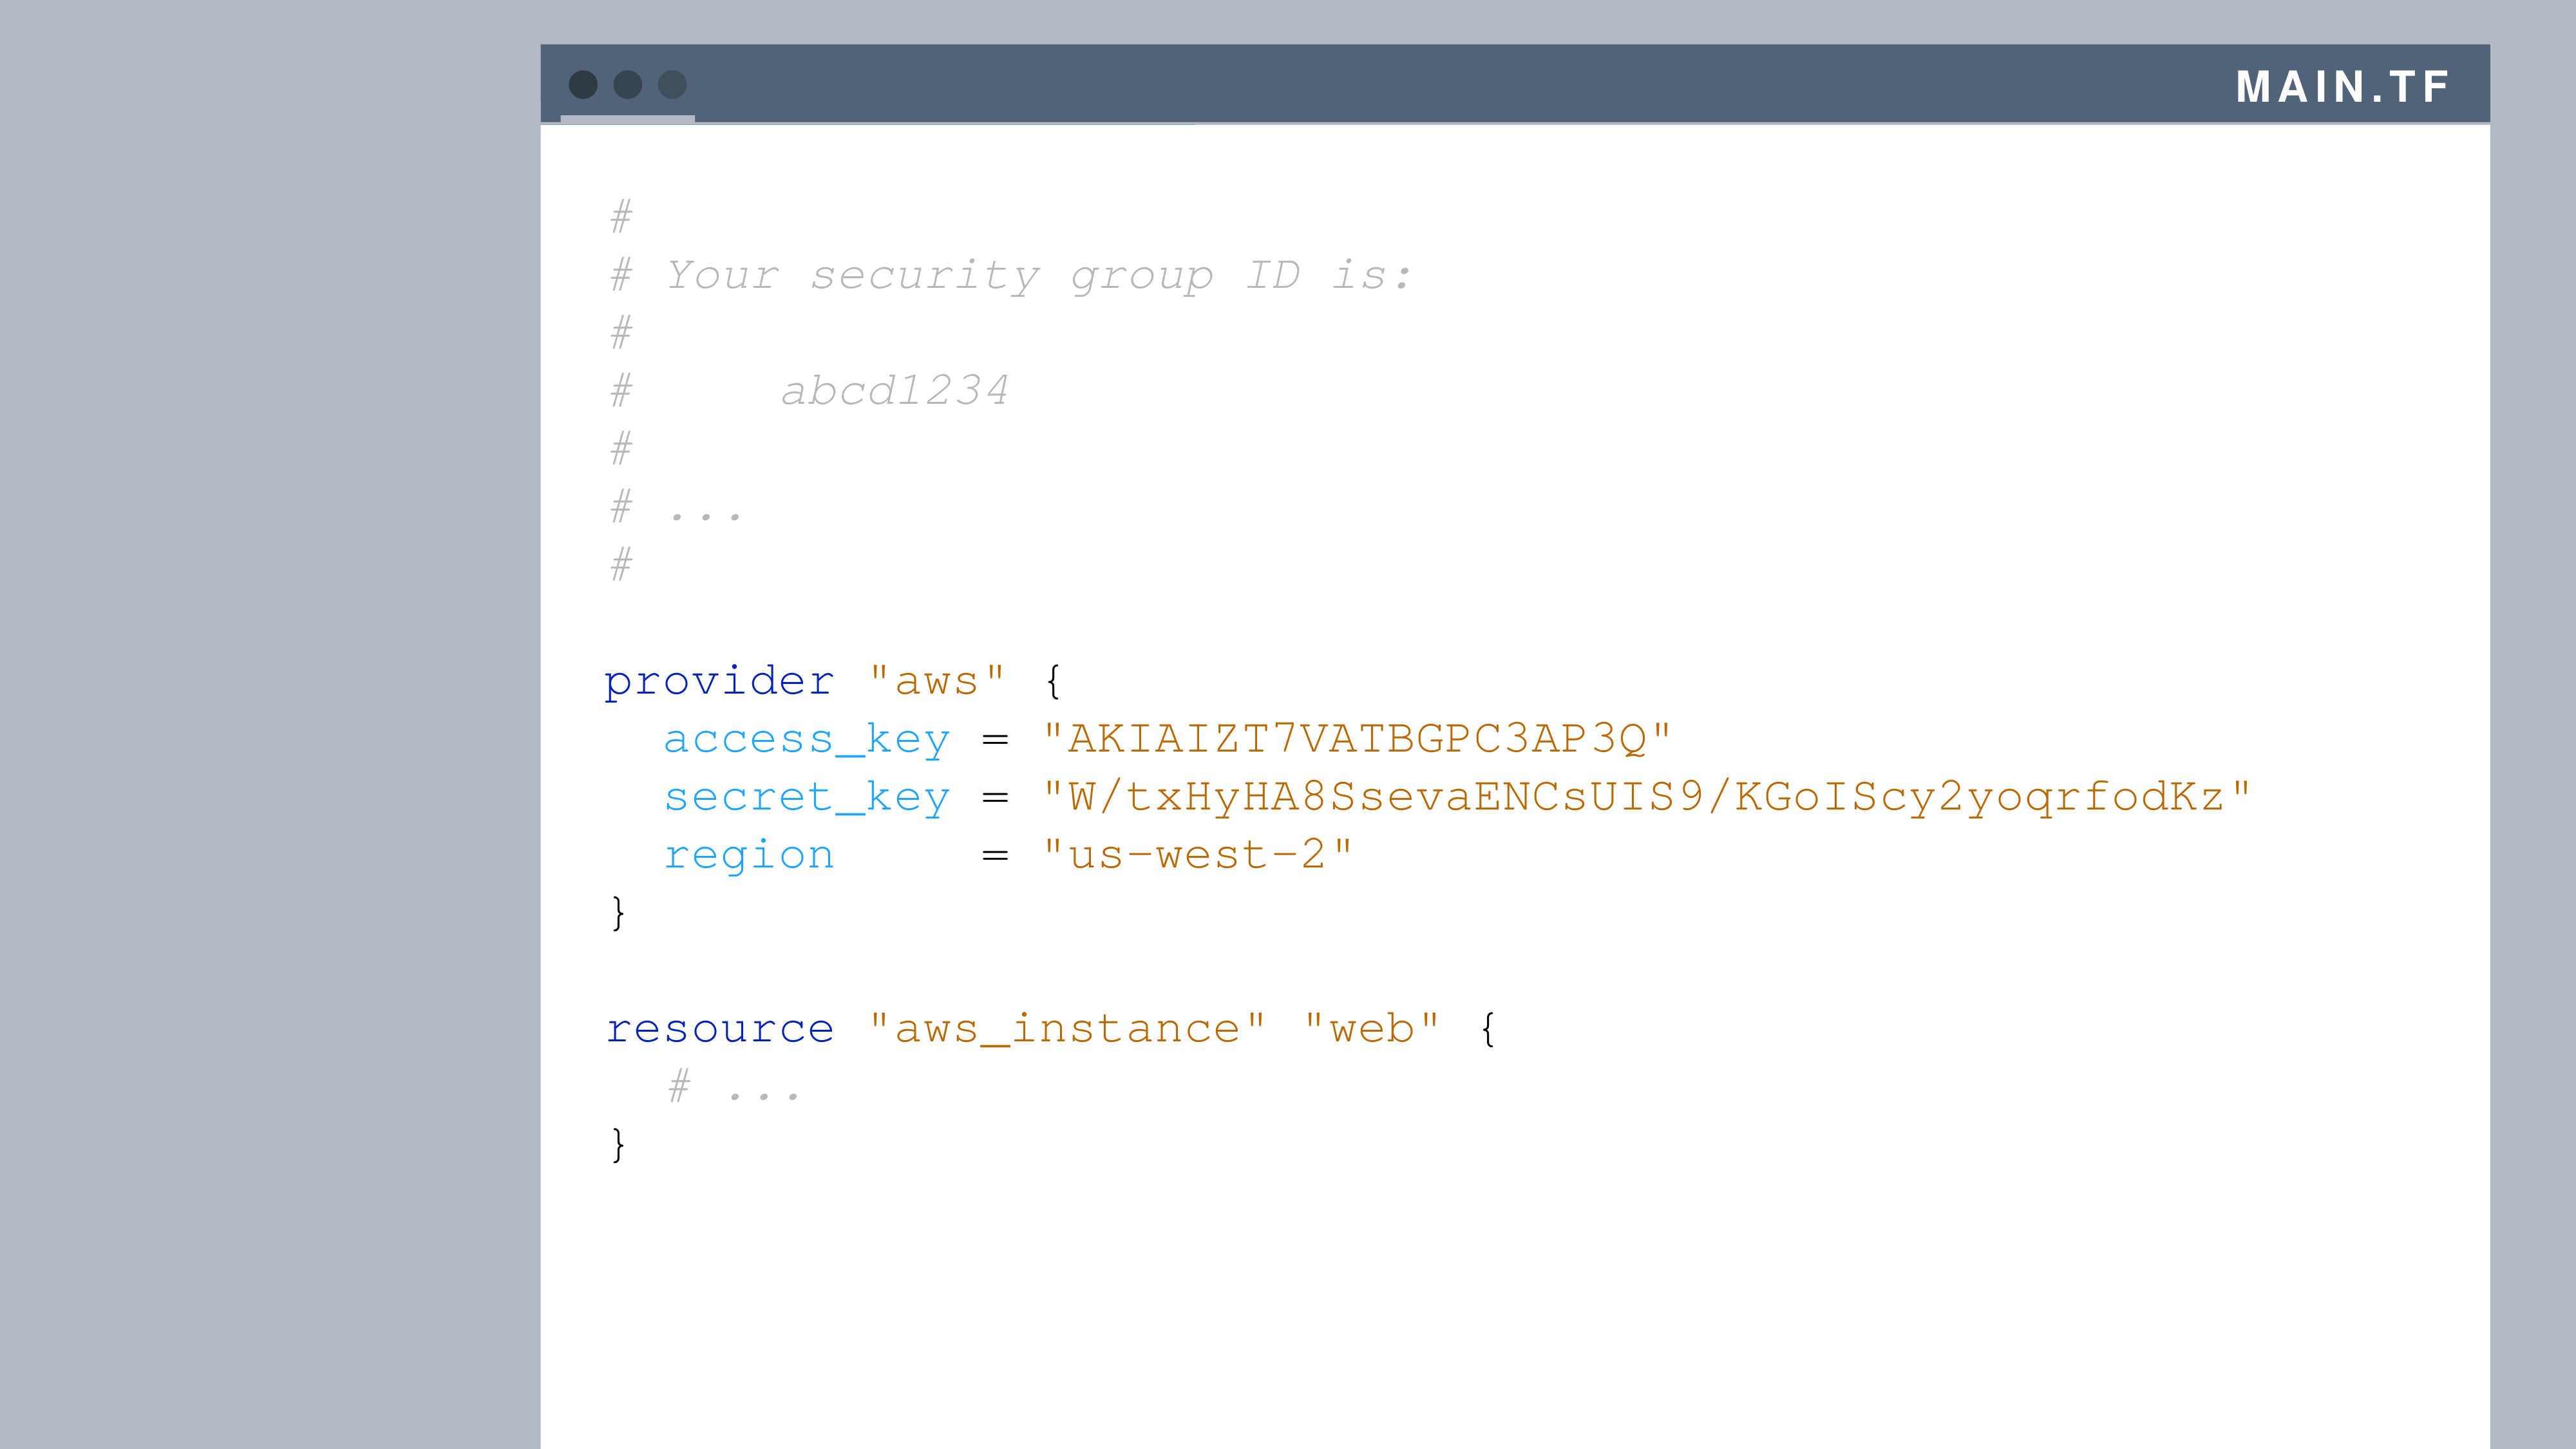

main.tf
#
# Your security group ID is:
#
#     abcd1234
#
# ...
#

provider "aws" {
  access_key = "AKIAIZT7VATBGPC3AP3Q"
  secret_key = "W/txHyHA8SsevaENCsUIS9/KGoIScy2yoqrfodKz"
  region     = "us-west-2"
}

resource "aws_instance" "web" {
  # ...
}
34